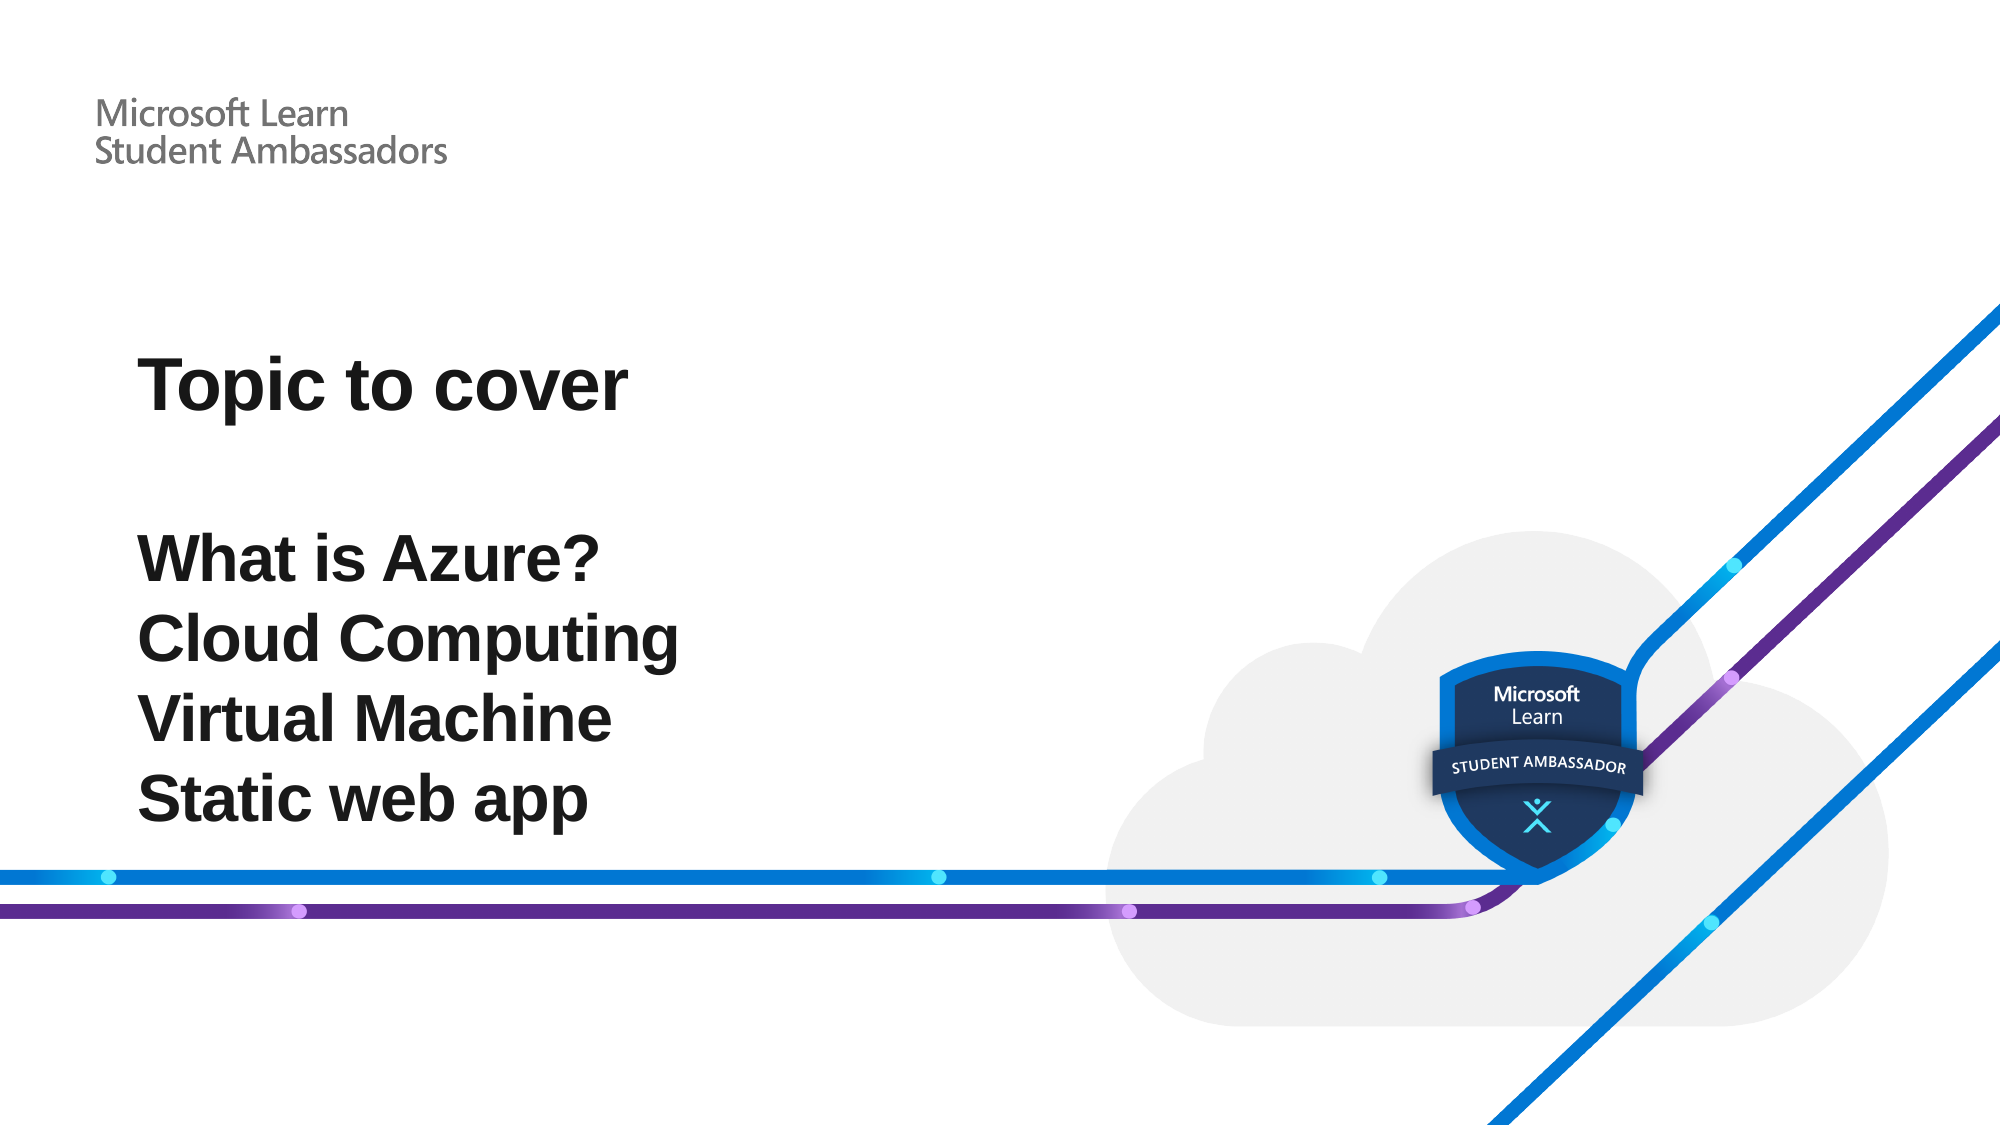

# Topic to cover What is Azure? Cloud Computing Virtual Machine Static web app